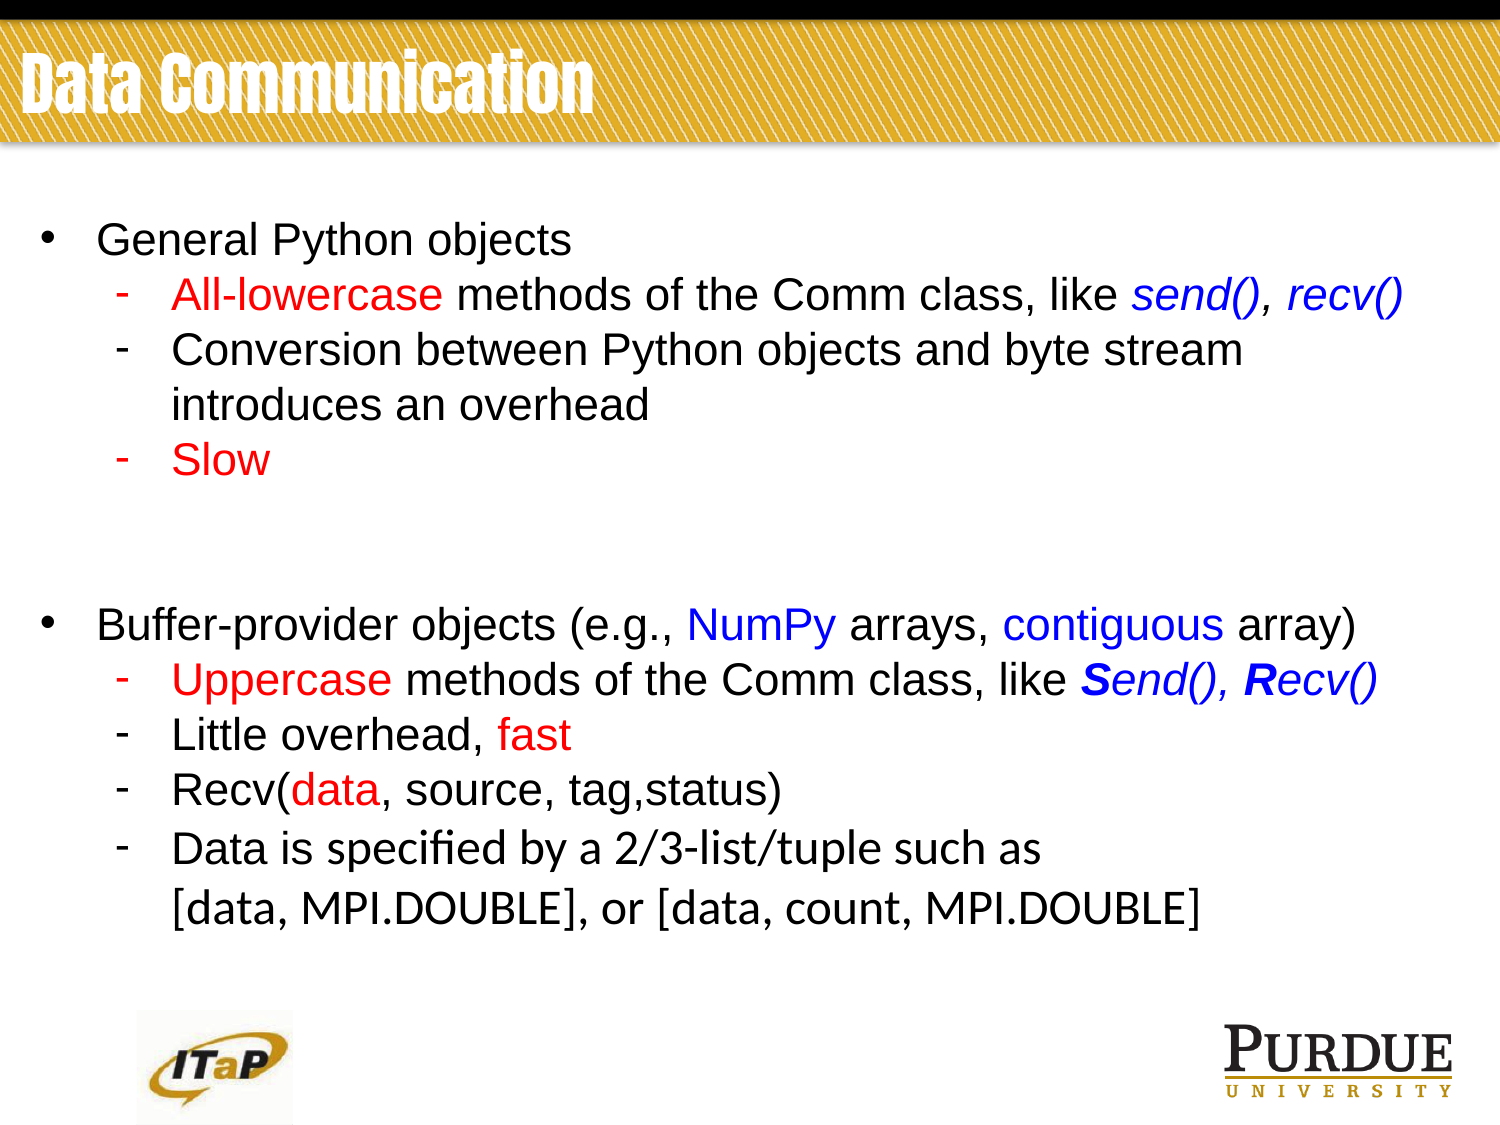

# Data Communication
General Python objects
All-lowercase methods of the Comm class, like send(), recv()
Conversion between Python objects and byte stream introduces an overhead
Slow

Buffer-provider objects (e.g., NumPy arrays, contiguous array)
Uppercase methods of the Comm class, like Send(), Recv()
Little overhead, fast
Recv(data, source, tag,status)
Data is specified by a 2/3-list/tuple such as [data, MPI.DOUBLE], or [data, count, MPI.DOUBLE]